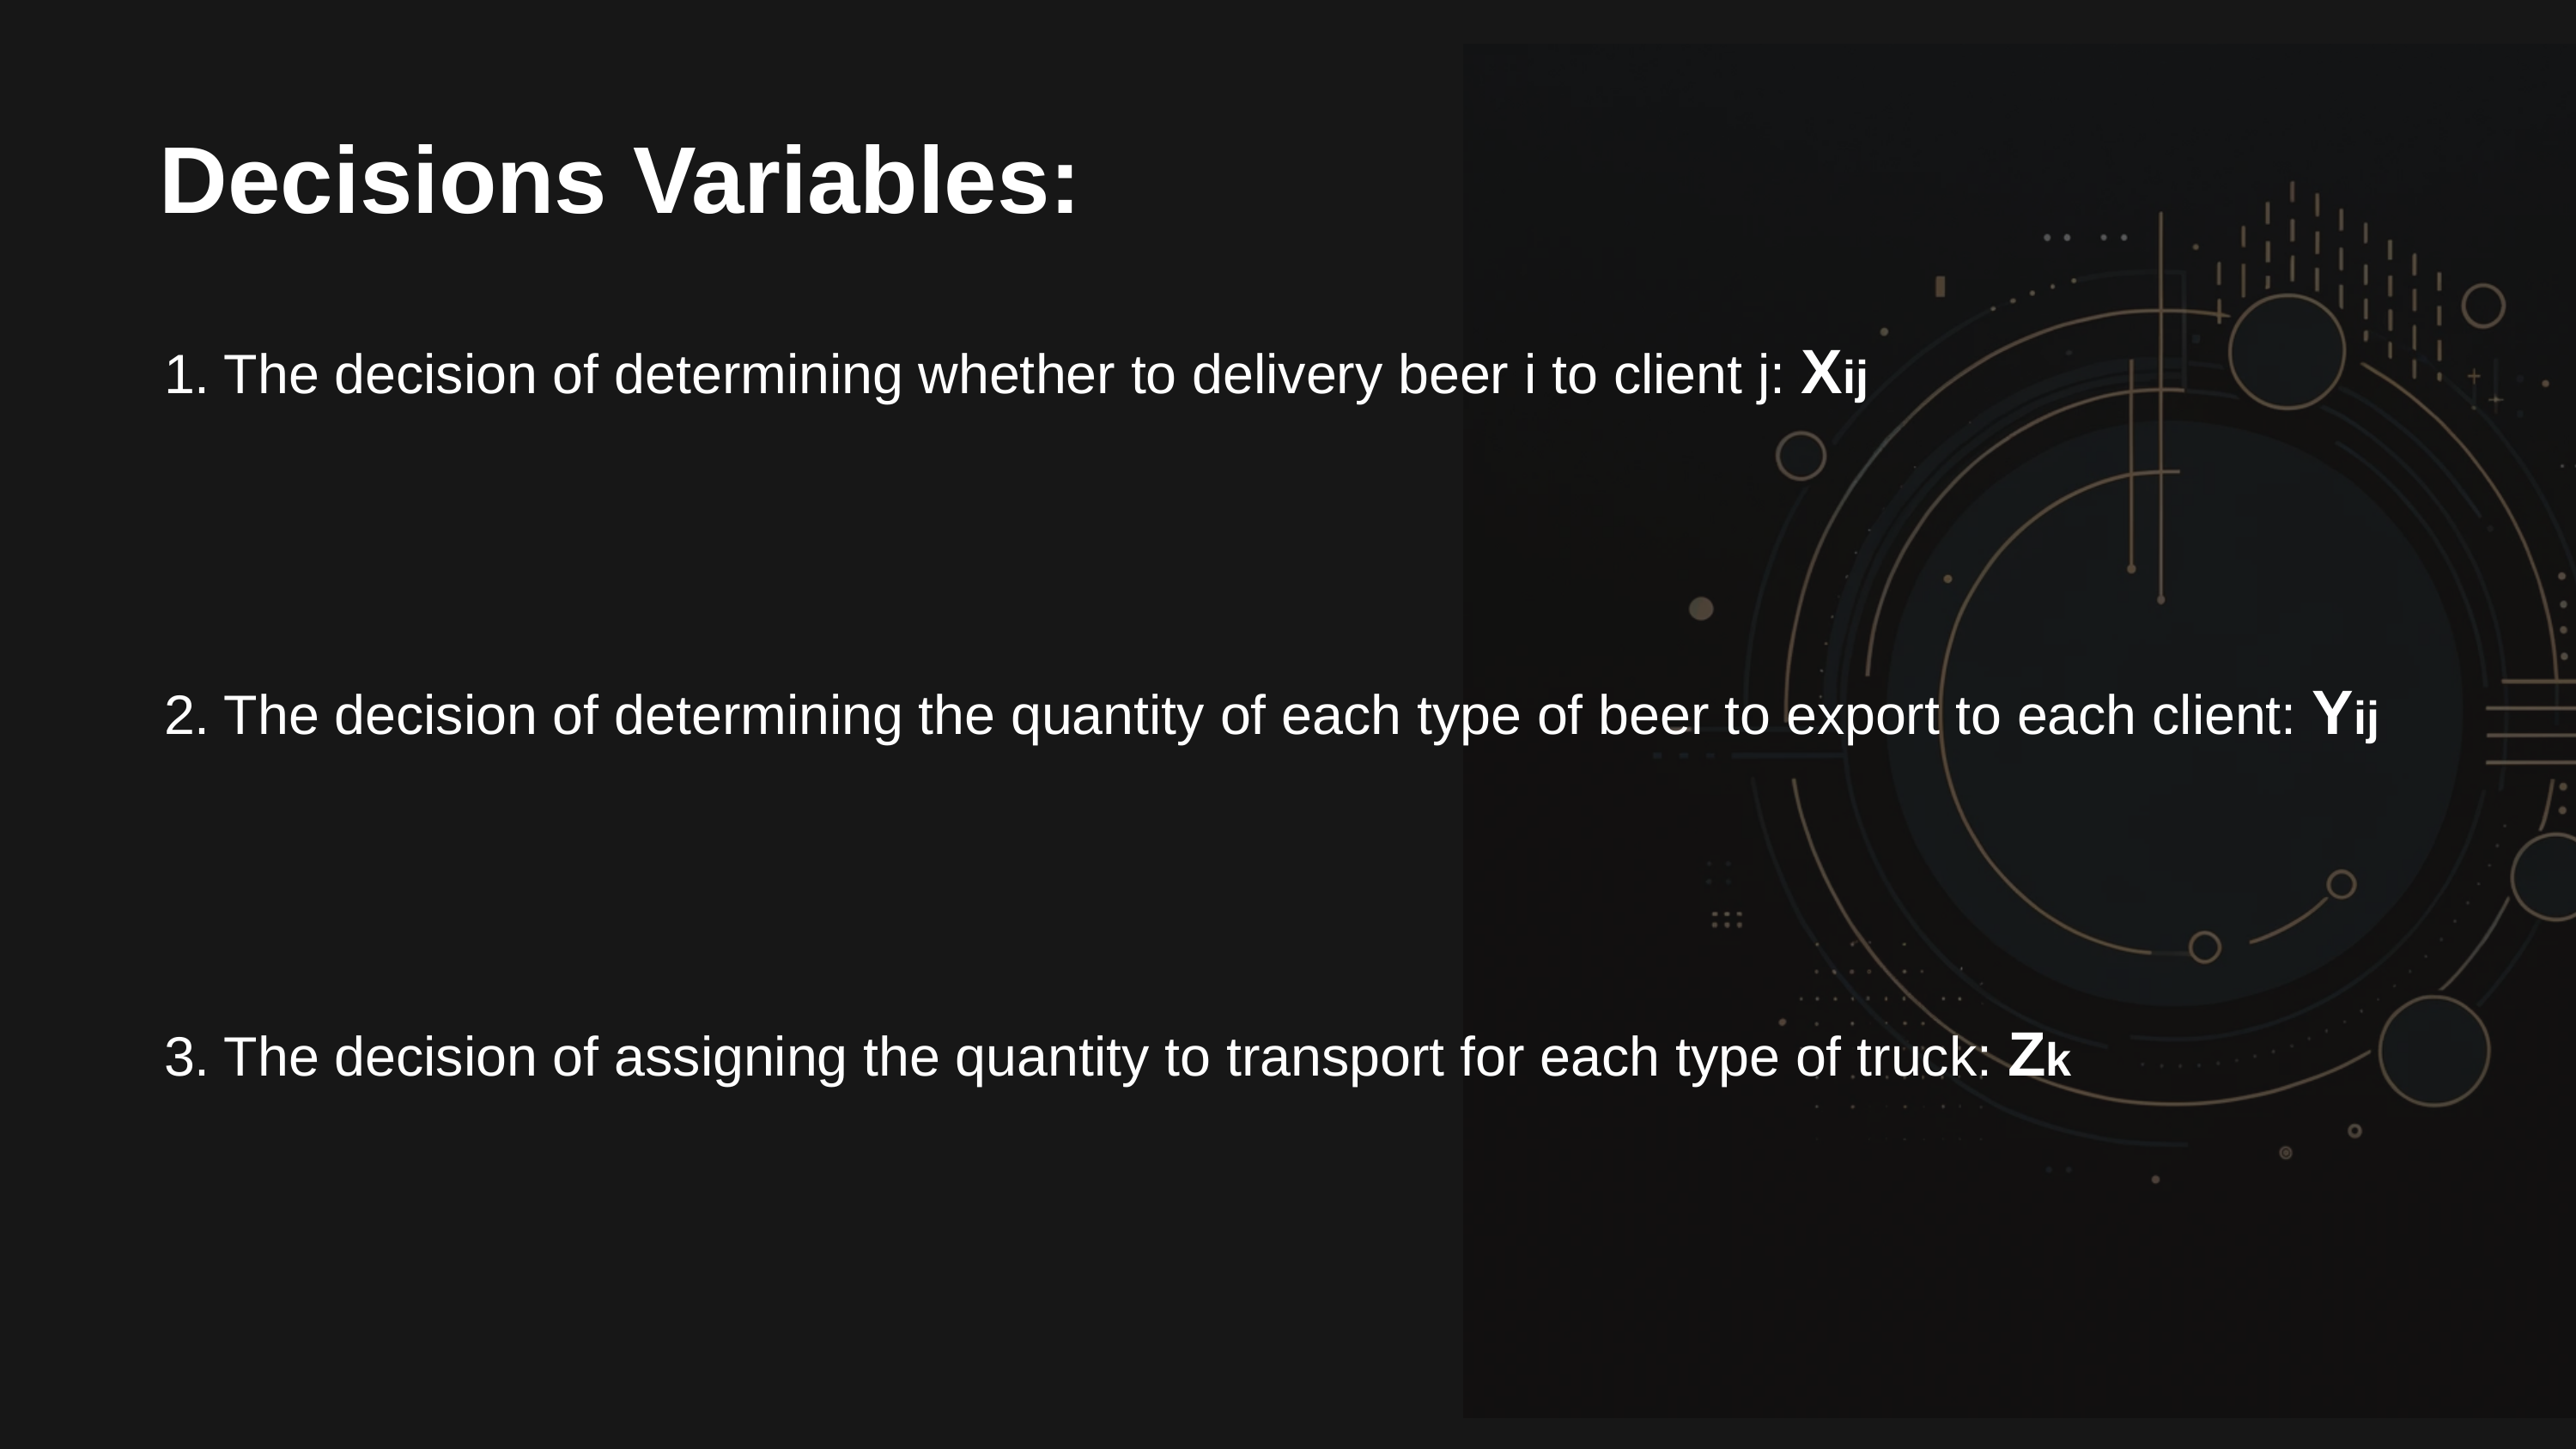

Decisions Variables:
The decision of determining whether to delivery beer i to client j: Xij

The decision of determining the quantity of each type of beer to export to each client: Yij

The decision of assigning the quantity to transport for each type of truck: Zk